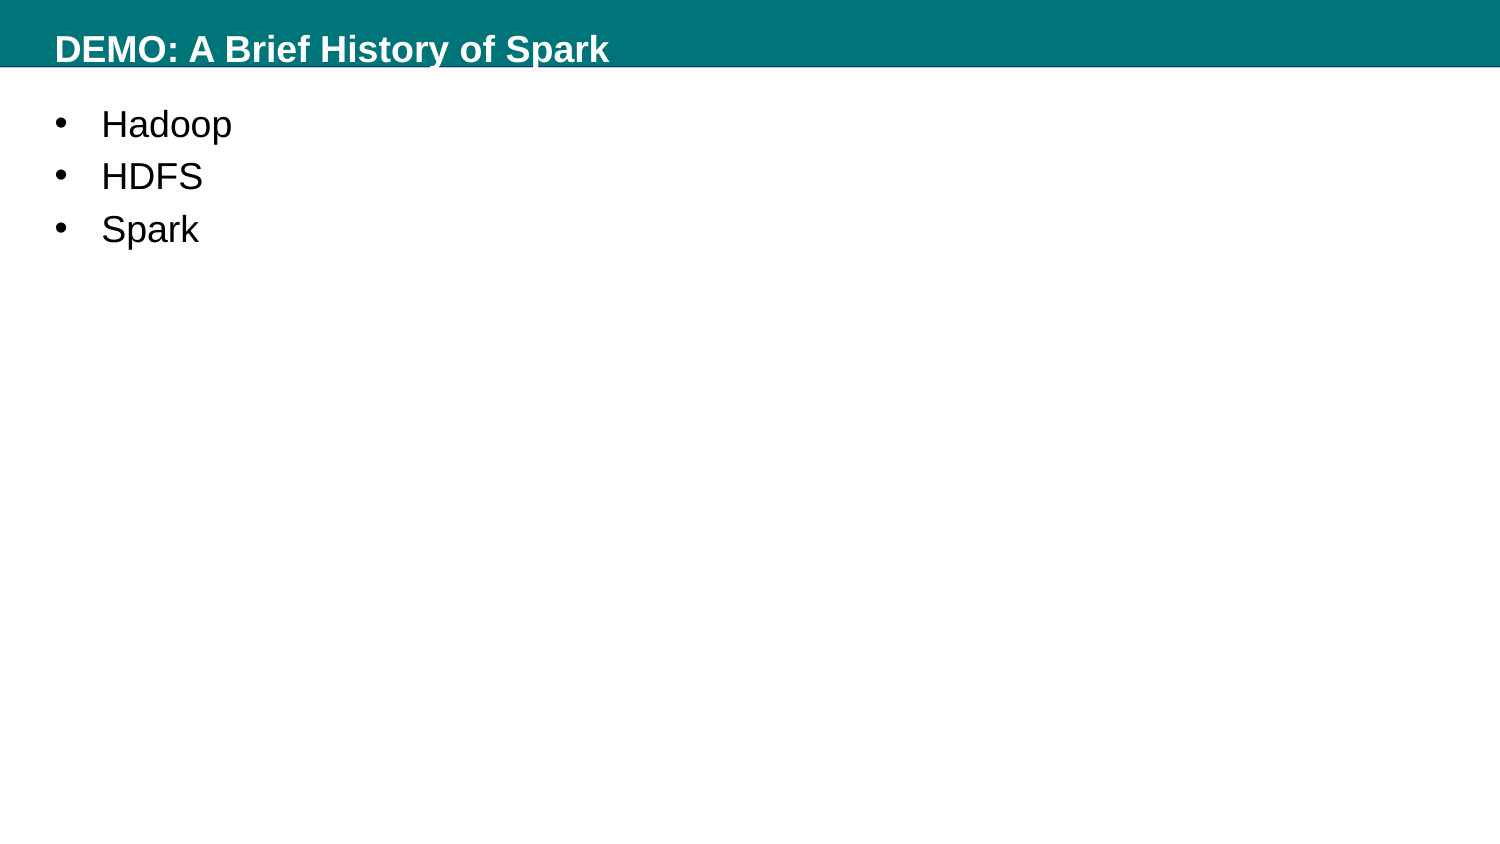

# DEMO: A Brief History of Spark
Hadoop
HDFS
Spark